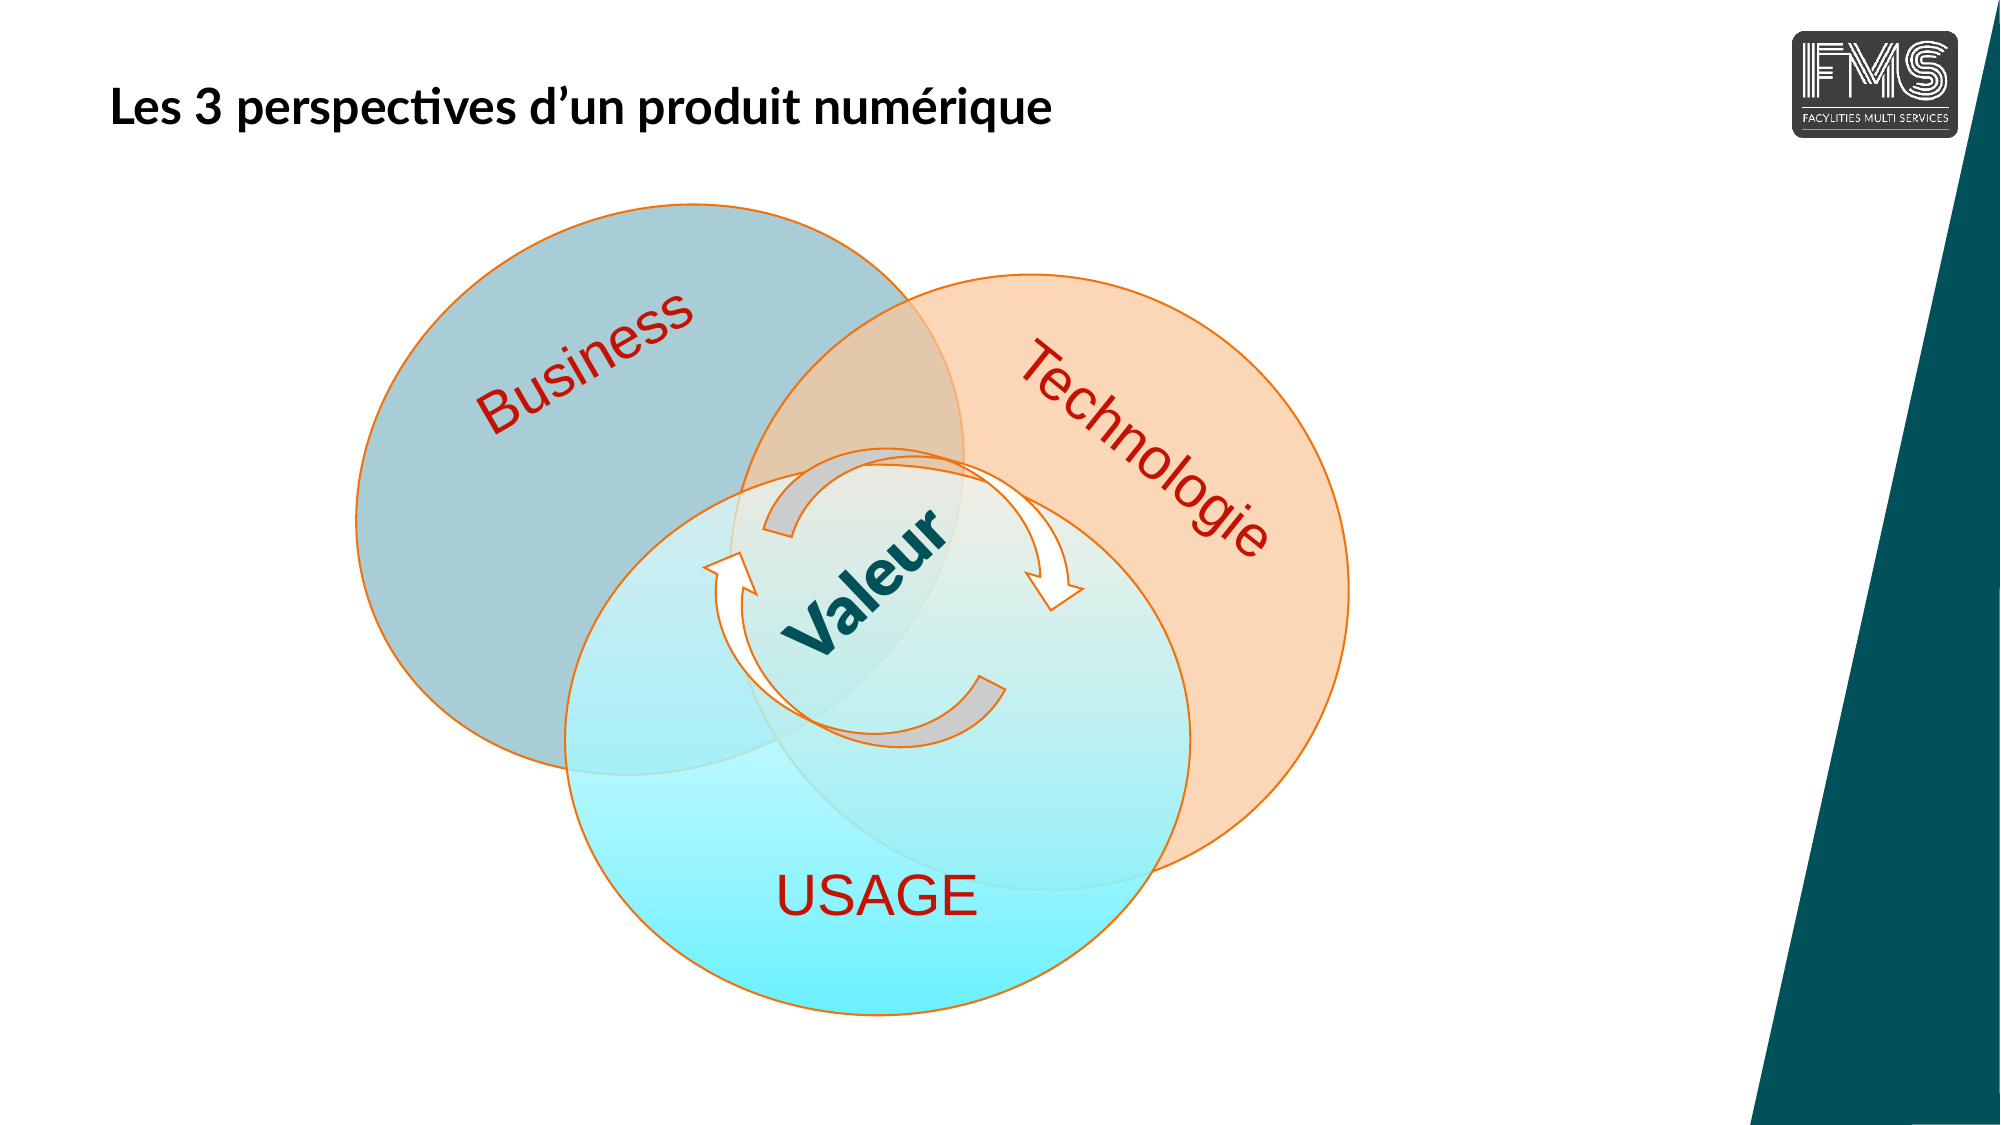

Les 3 perspectives d’un produit numérique
Business
Technologie

USAGE
Valeur